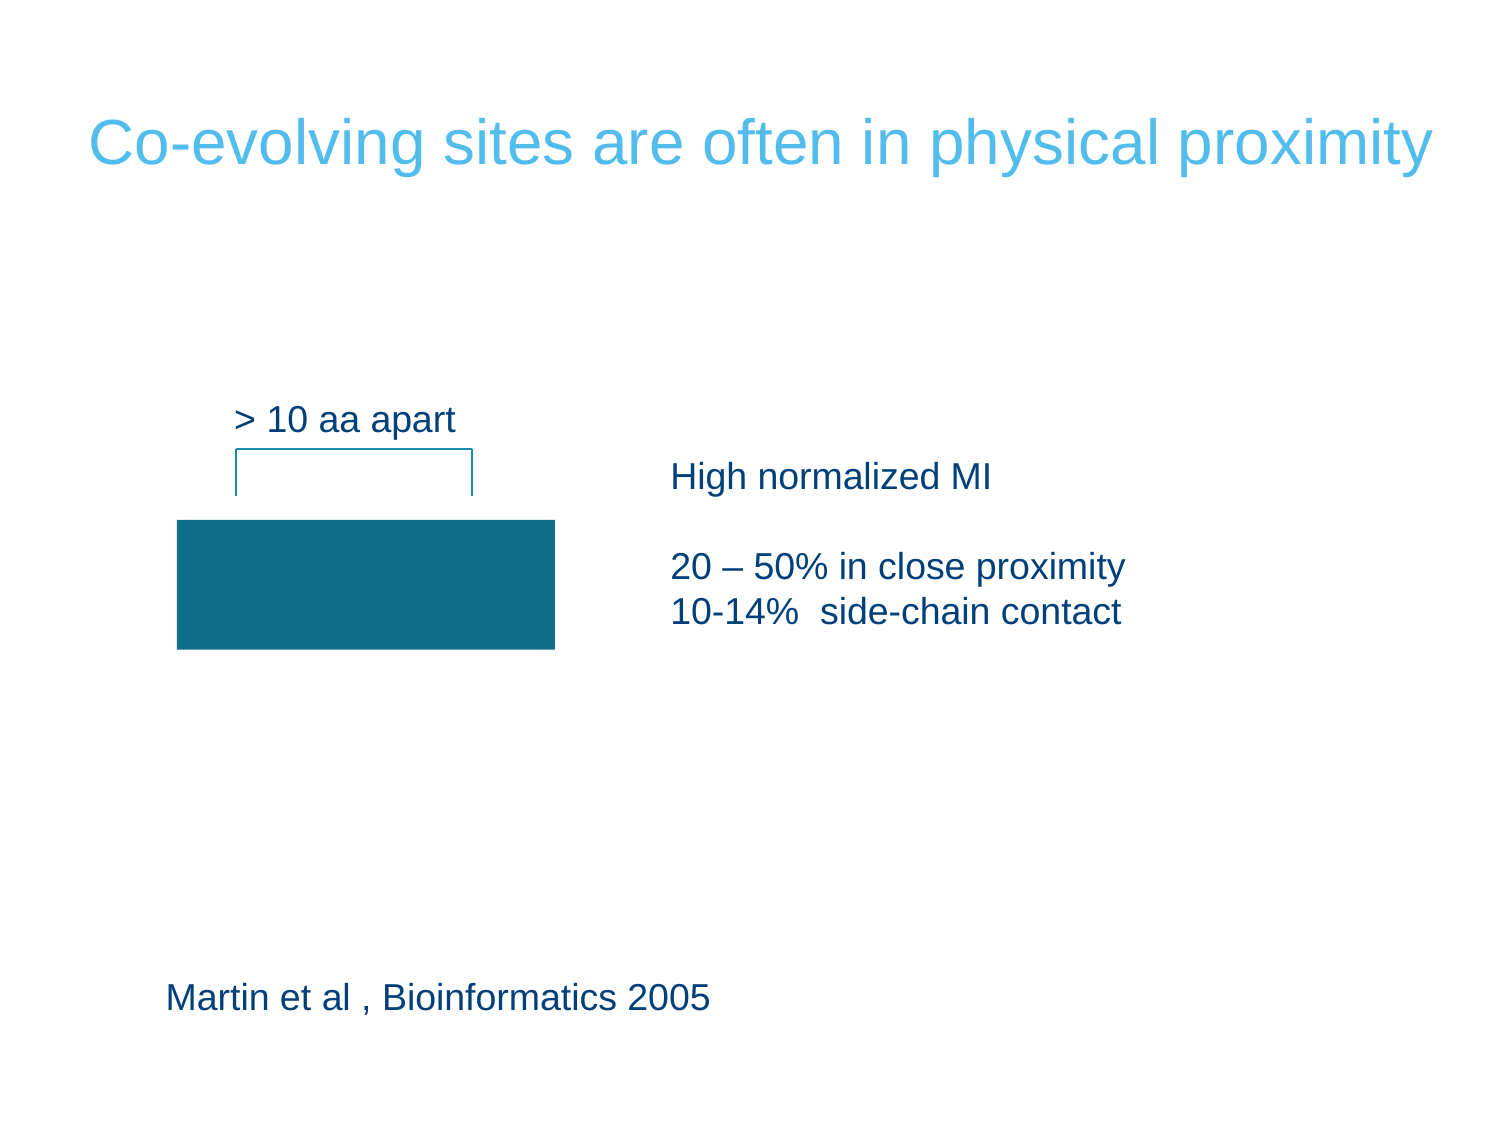

# Co-evolving sites are often in physical proximity
> 10 aa apart
High normalized MI

20 – 50% in close proximity
10-14%  side-chain contact

Martin et al , Bioinformatics 2005